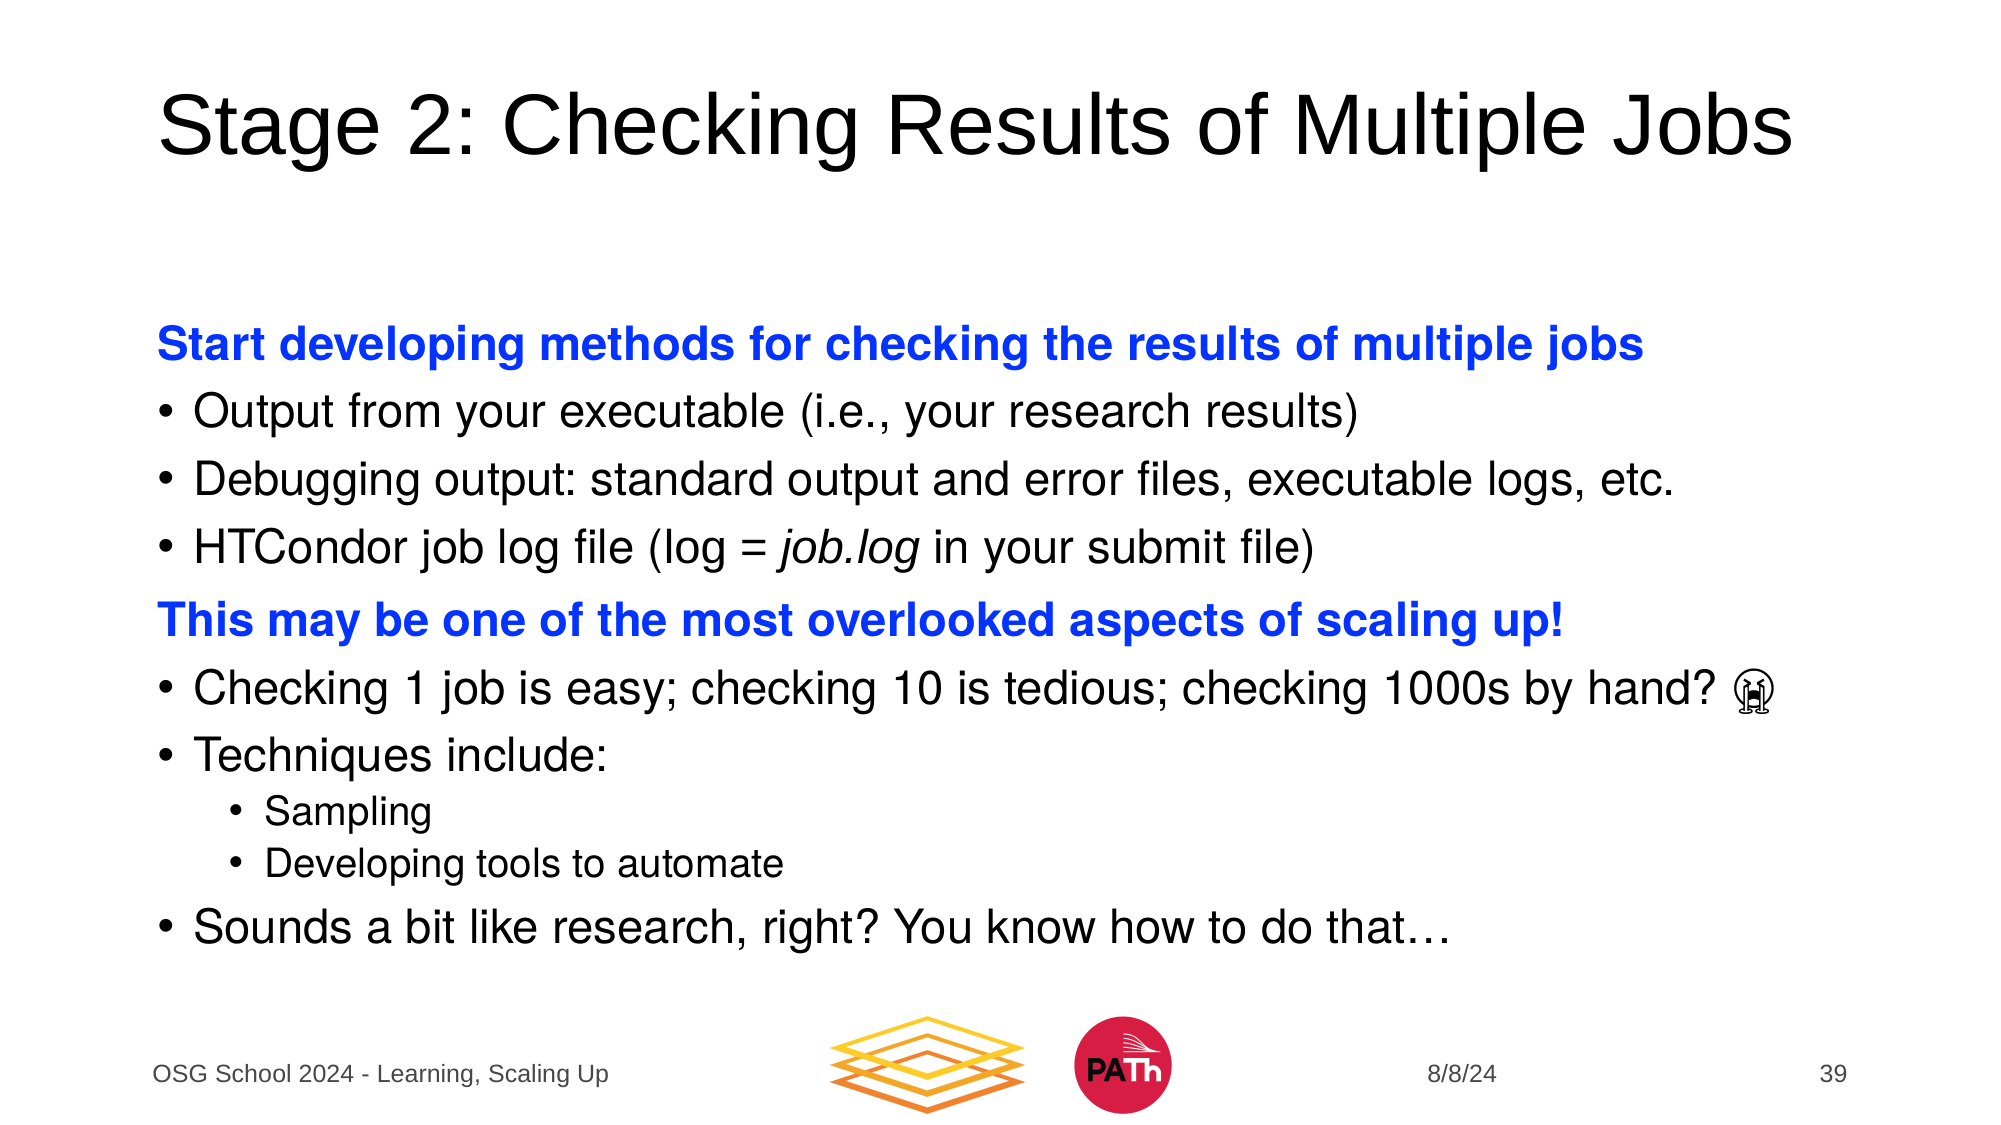

# Stage 2: Checking Results of Multiple Jobs
Start developing methods for checking the results of multiple jobs
Output from your executable (i.e., your research results)
Debugging output: standard output and error files, executable logs, etc.
HTCondor job log file (log = job.log in your submit file)
This may be one of the most overlooked aspects of scaling up!
Checking 1 job is easy; checking 10 is tedious; checking 1000s by hand? 😭
Techniques include:
Sampling
Developing tools to automate
Sounds a bit like research, right? You know how to do that…
OSG School 2024 - Learning, Scaling Up
8/8/24
39